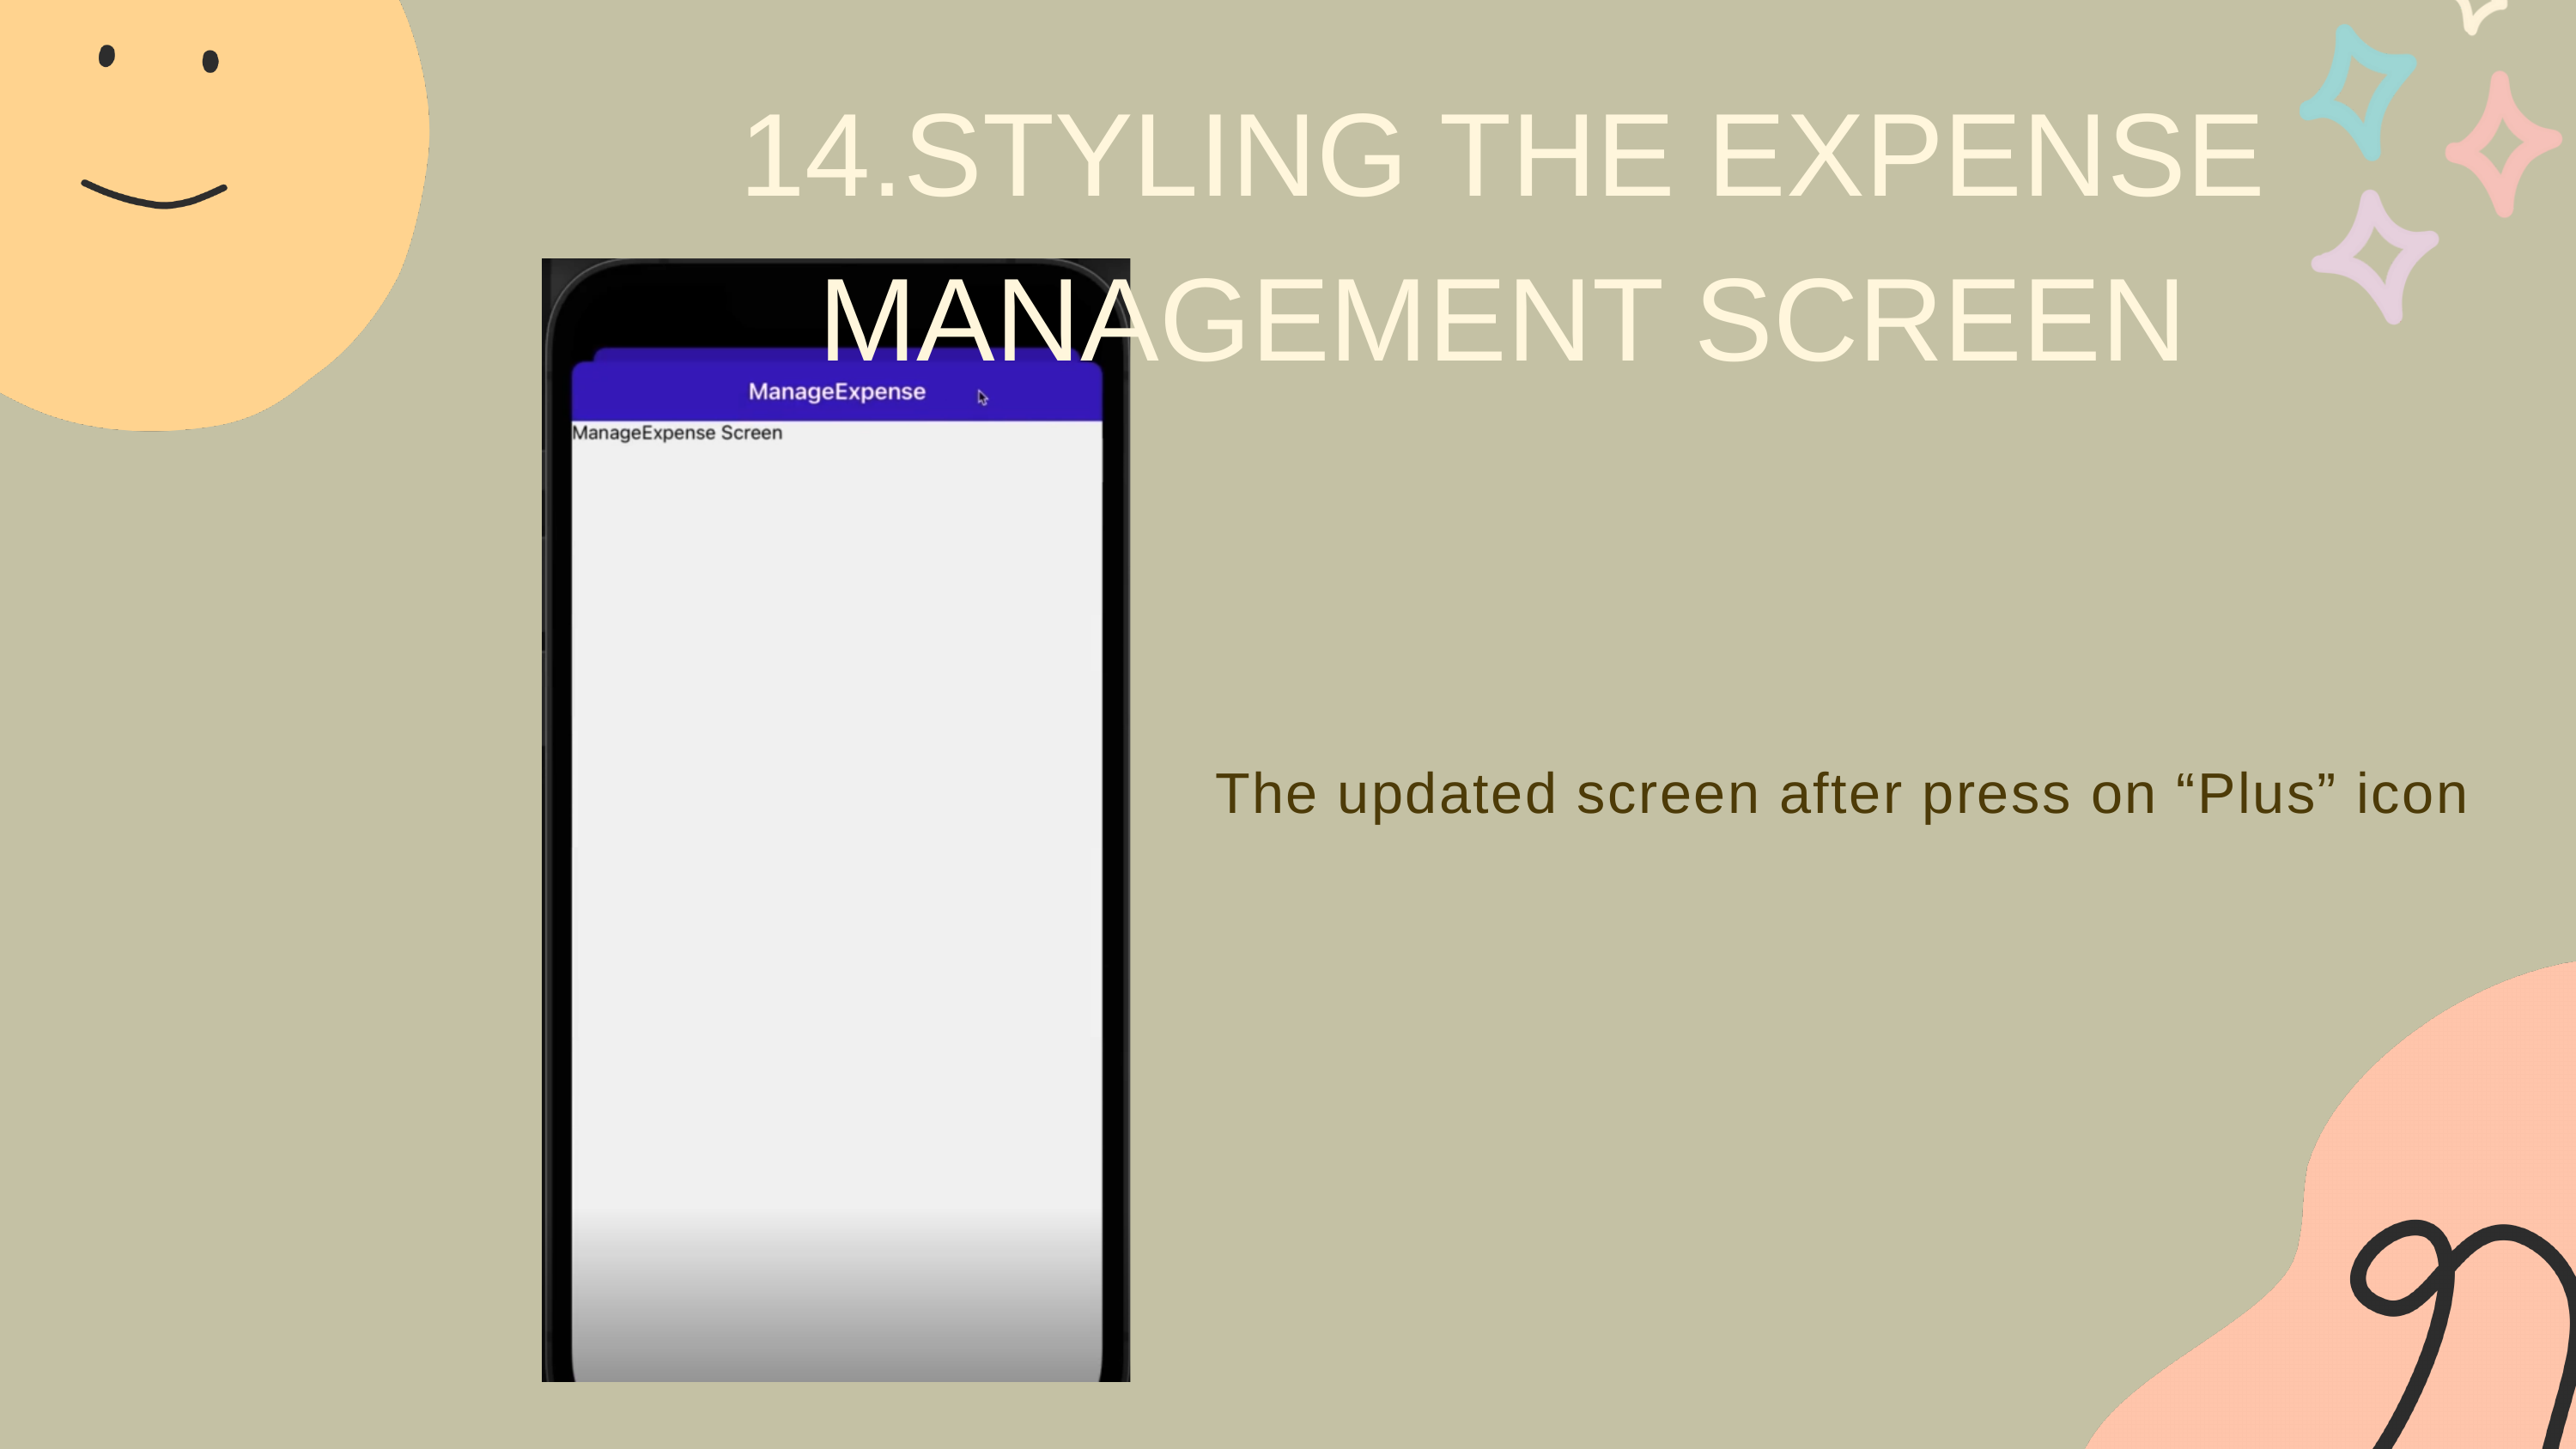

14.STYLING THE EXPENSE MANAGEMENT SCREEN

The updated screen after press on “Plus” icon